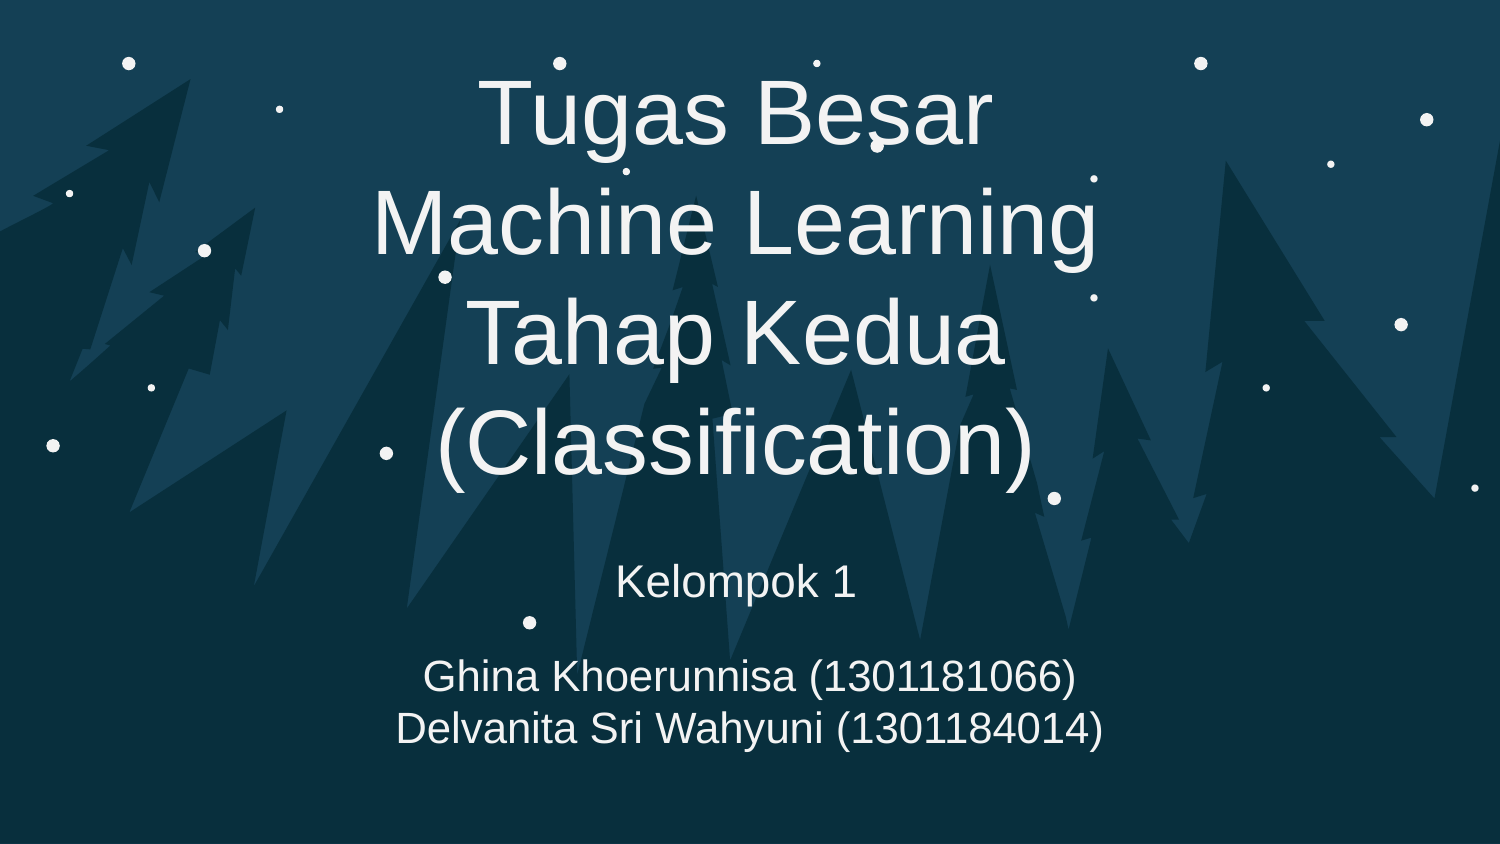

# Tugas Besar Machine Learning Tahap Kedua (Classification)

Kelompok 1
Ghina Khoerunnisa (1301181066)
Delvanita Sri Wahyuni (1301184014)